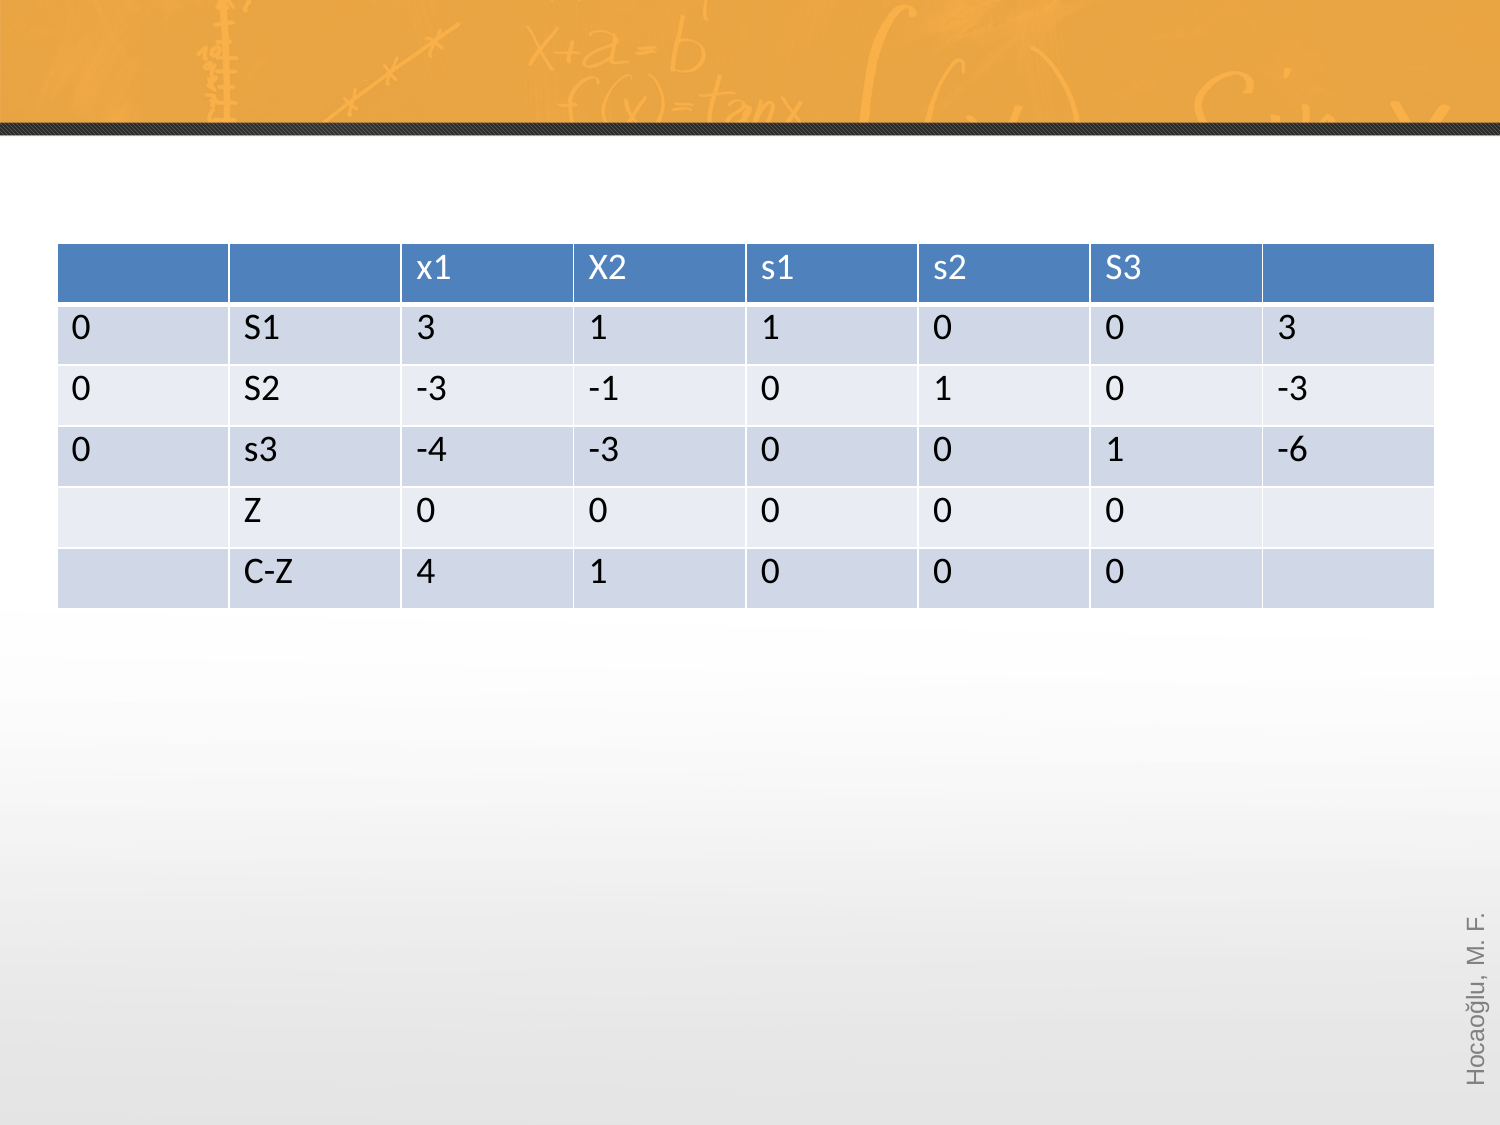

#
|  |  | x1 | X2 | s1 | s2 | S3 |  |
| --- | --- | --- | --- | --- | --- | --- | --- |
| 0 | S1 | 3 | 1 | 1 | 0 | 0 | 3 |
| 0 | S2 | -3 | -1 | 0 | 1 | 0 | -3 |
| 0 | s3 | -4 | -3 | 0 | 0 | 1 | -6 |
|  | Z | 0 | 0 | 0 | 0 | 0 |  |
|  | C-Z | 4 | 1 | 0 | 0 | 0 |  |